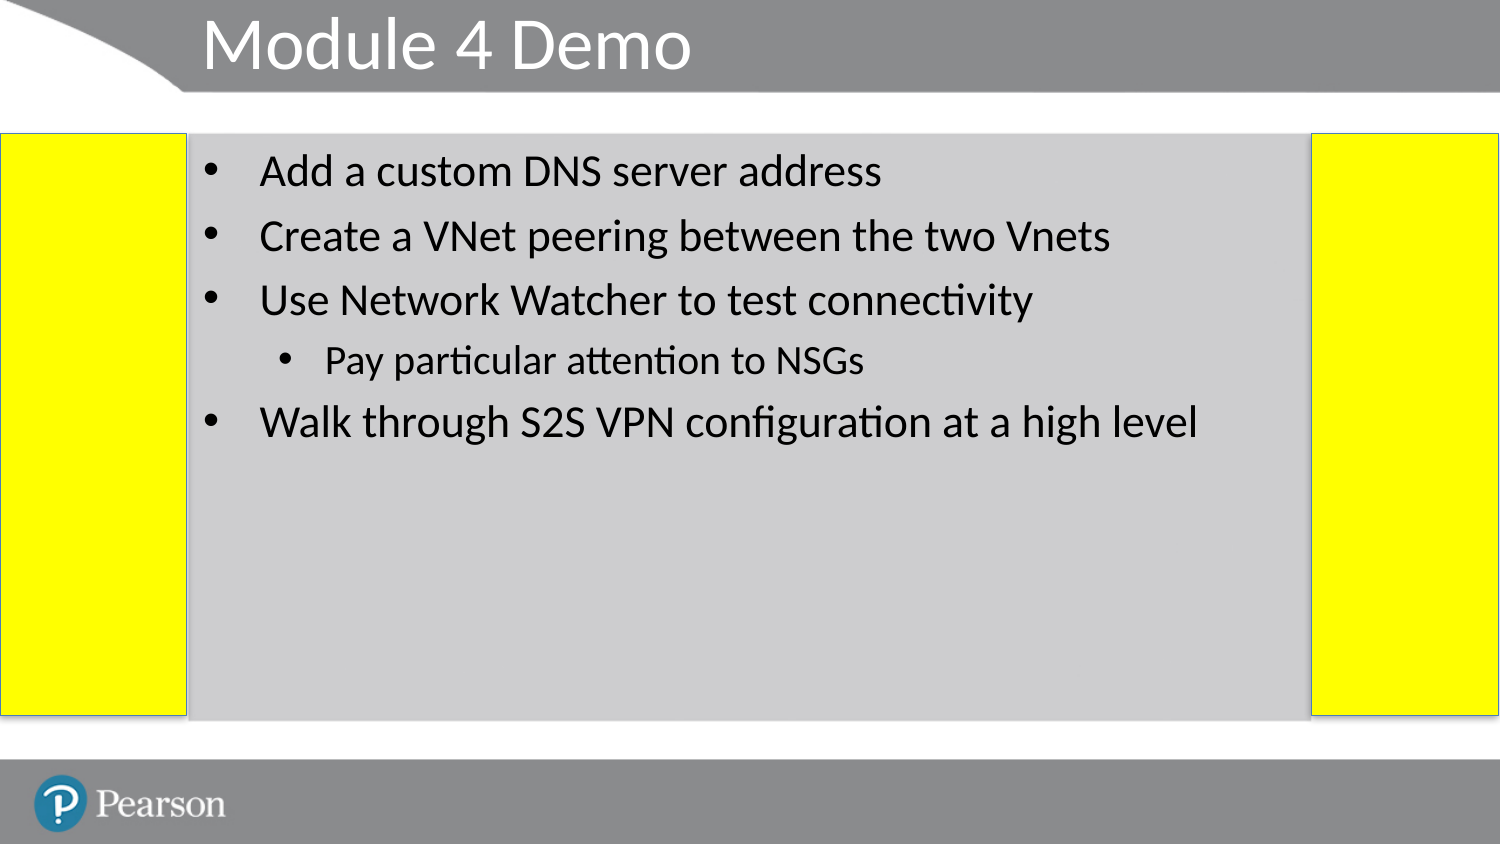

# Module 4 Demo

Add a custom DNS server address
Create a VNet peering between the two Vnets
Use Network Watcher to test connectivity
Pay particular attention to NSGs
Walk through S2S VPN configuration at a high level